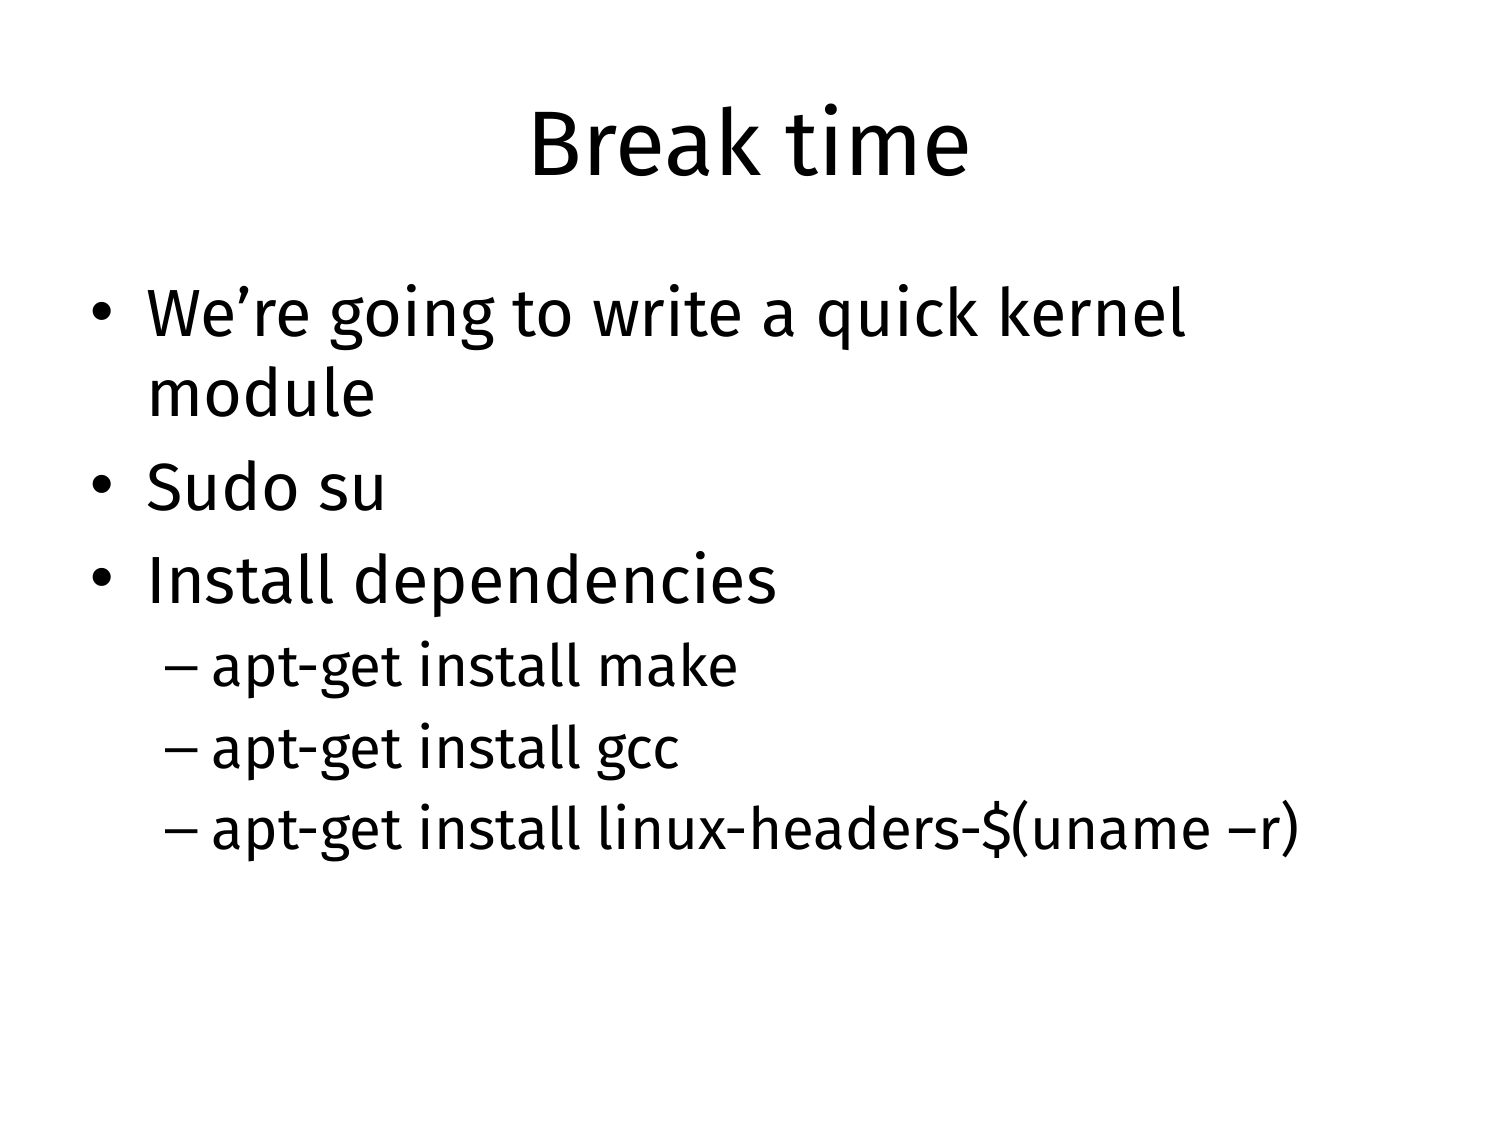

# Break time
We’re going to write a quick kernel module
Sudo su
Install dependencies
apt-get install make
apt-get install gcc
apt-get install linux-headers-$(uname –r)